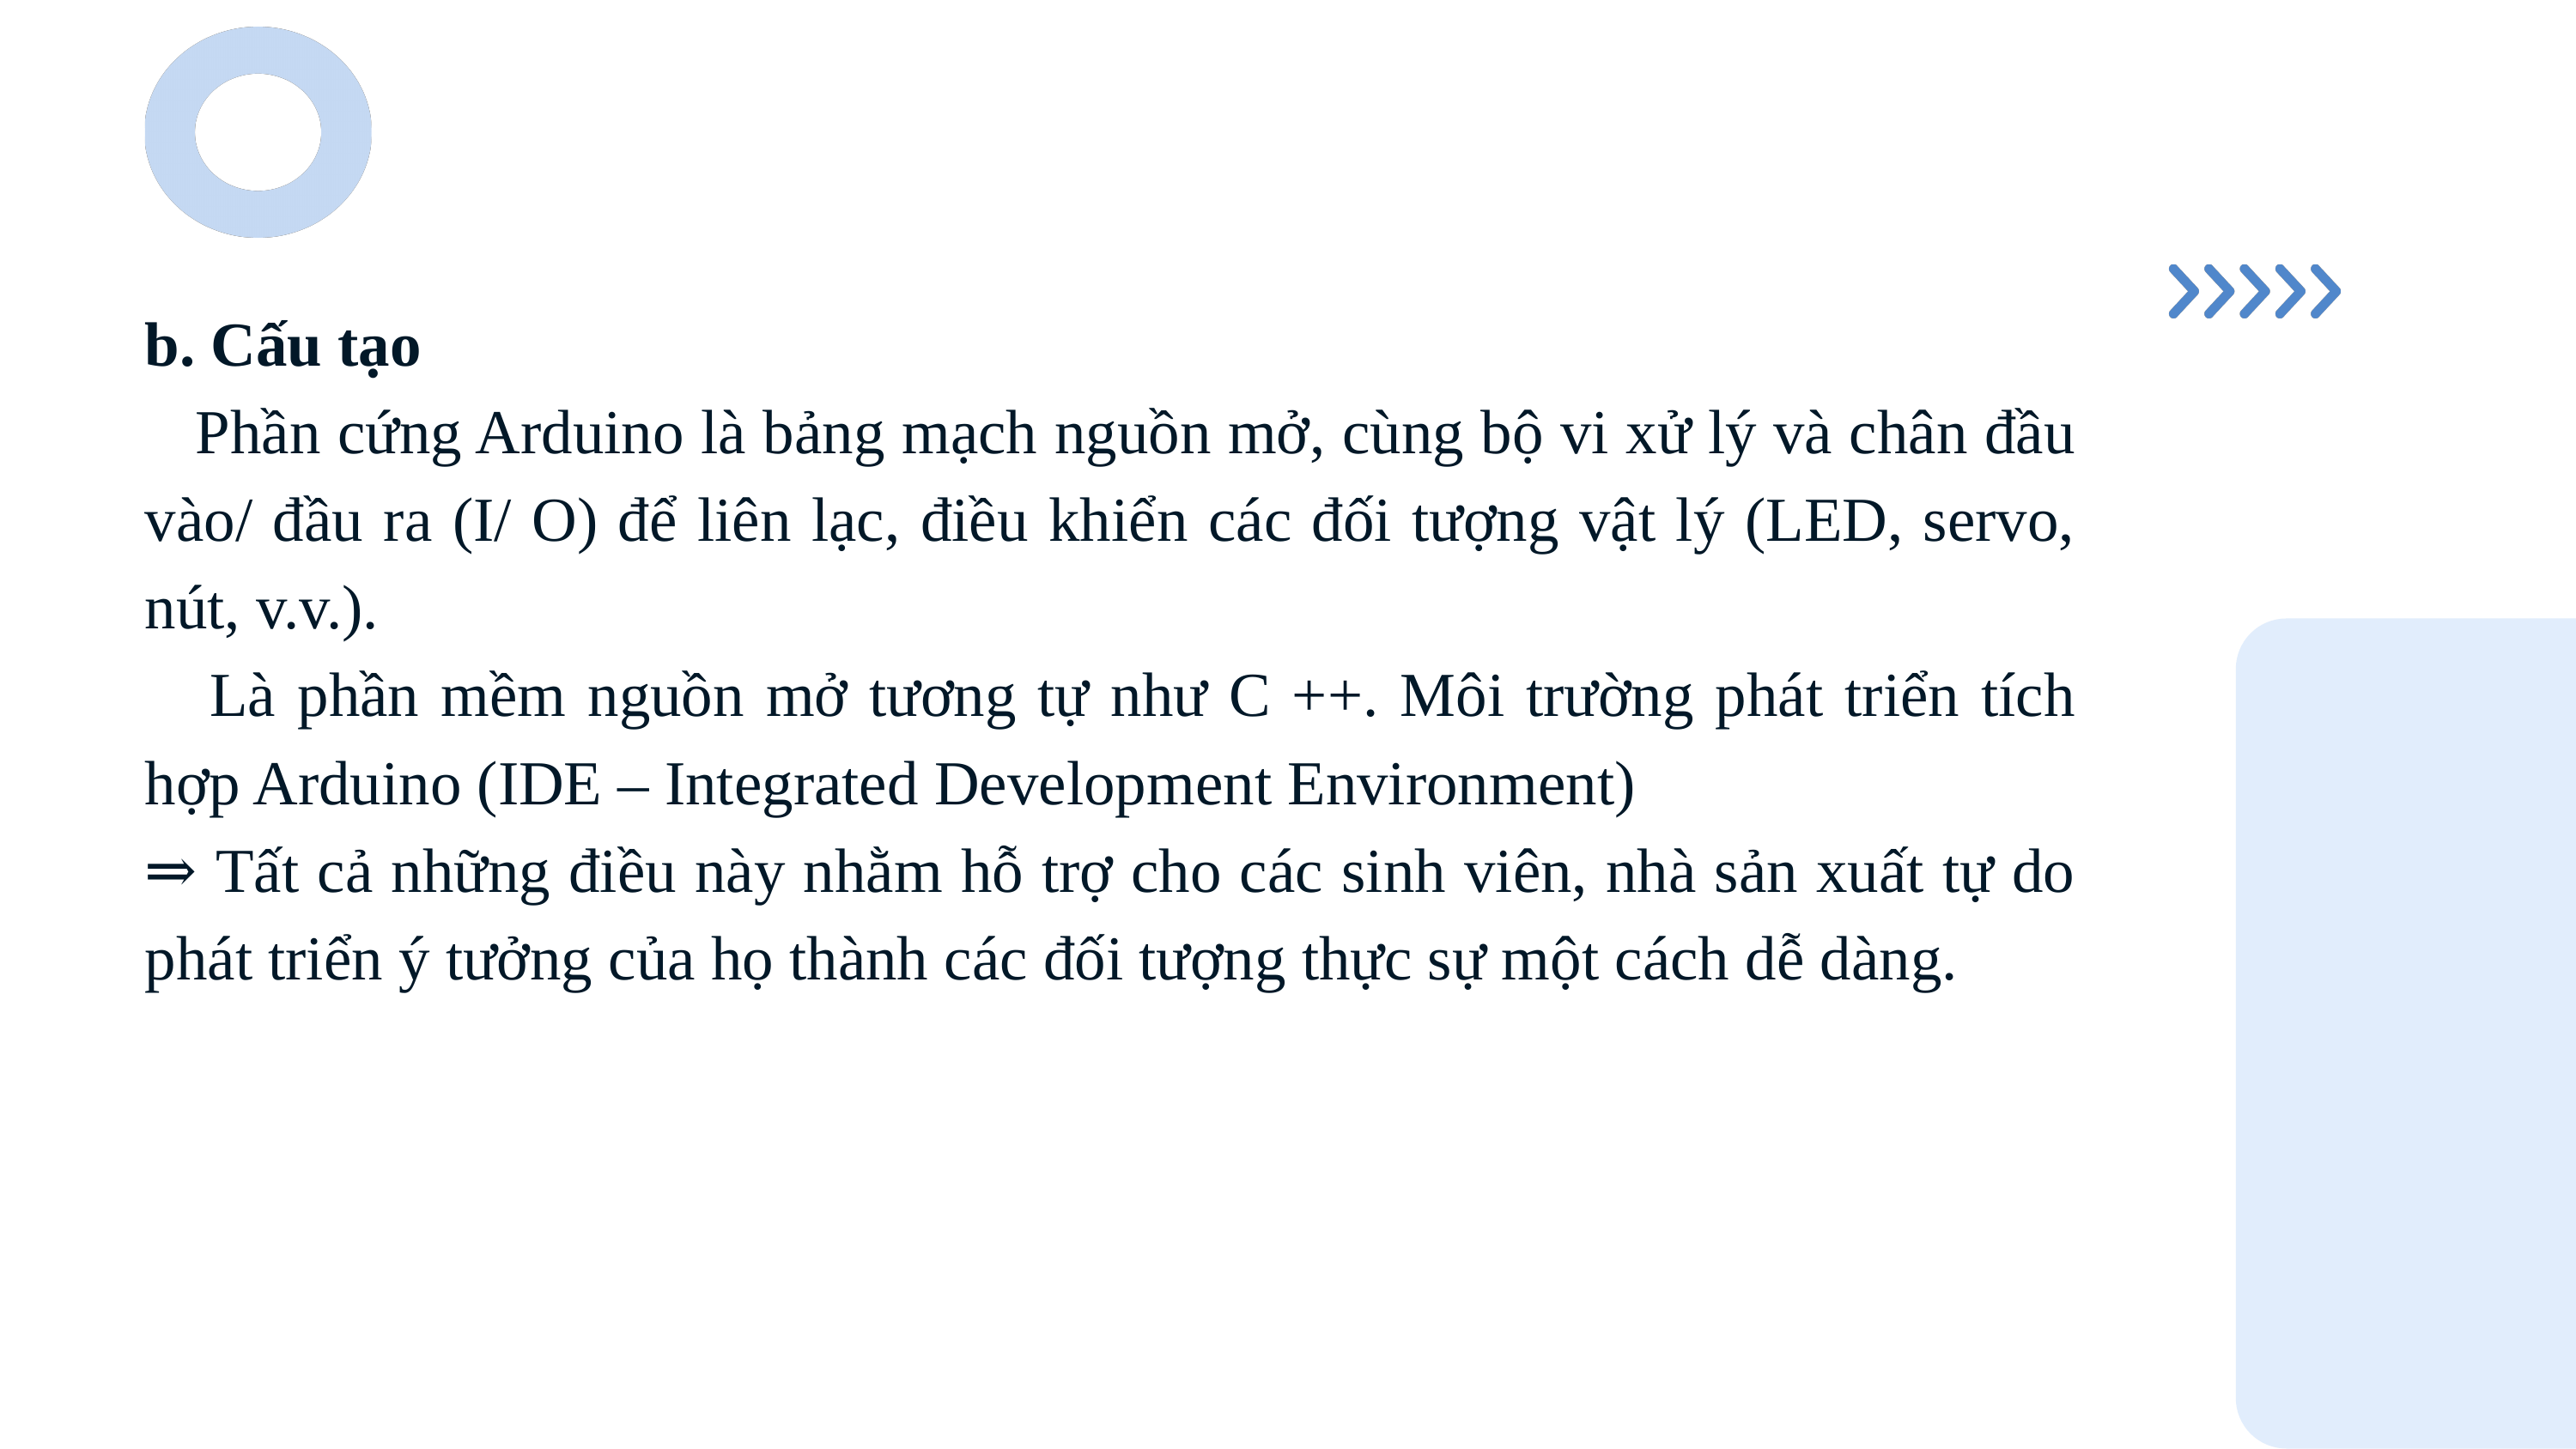

b. Cấu tạo
   Phần cứng Arduino là bảng mạch nguồn mở, cùng bộ vi xử lý và chân đầu vào/ đầu ra (I/ O) để liên lạc, điều khiển các đối tượng vật lý (LED, servo, nút, v.v.).
   Là phần mềm nguồn mở tương tự như C ++. Môi trường phát triển tích hợp Arduino (IDE – Integrated Development Environment)
⇒ Tất cả những điều này nhằm hỗ trợ cho các sinh viên, nhà sản xuất tự do phát triển ý tưởng của họ thành các đối tượng thực sự một cách dễ dàng.